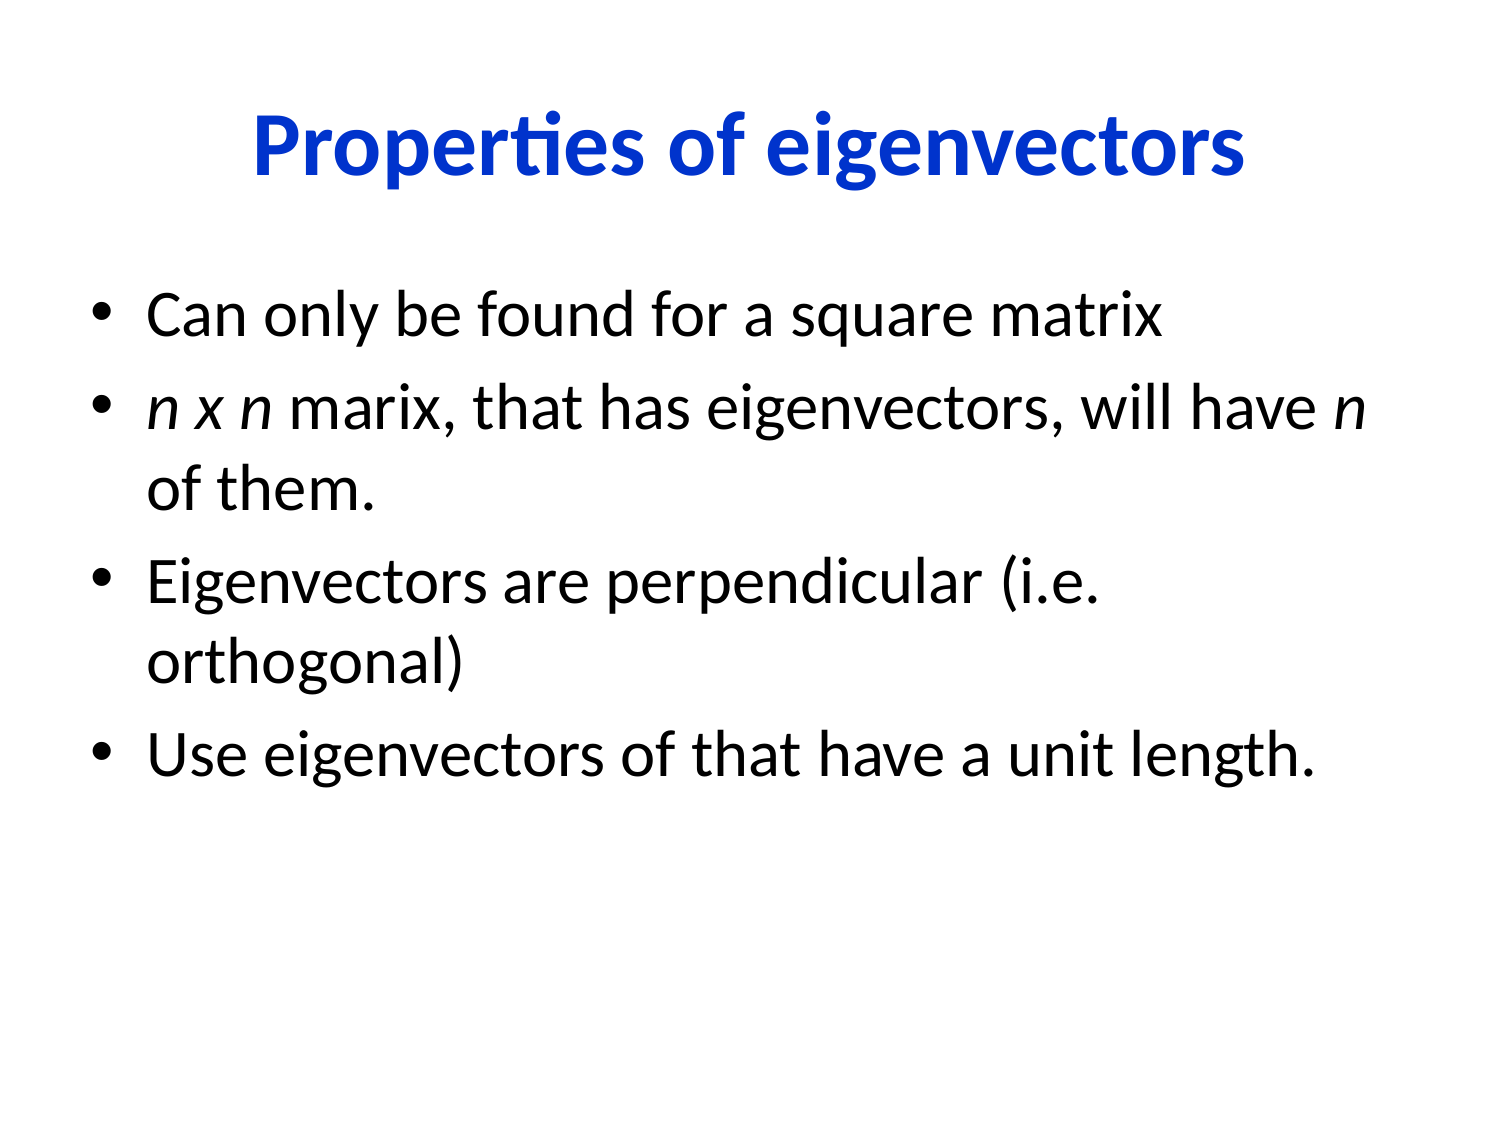

# Properties of eigenvectors
Can only be found for a square matrix
n x n marix, that has eigenvectors, will have n of them.
Eigenvectors are perpendicular (i.e. orthogonal)
Use eigenvectors of that have a unit length.